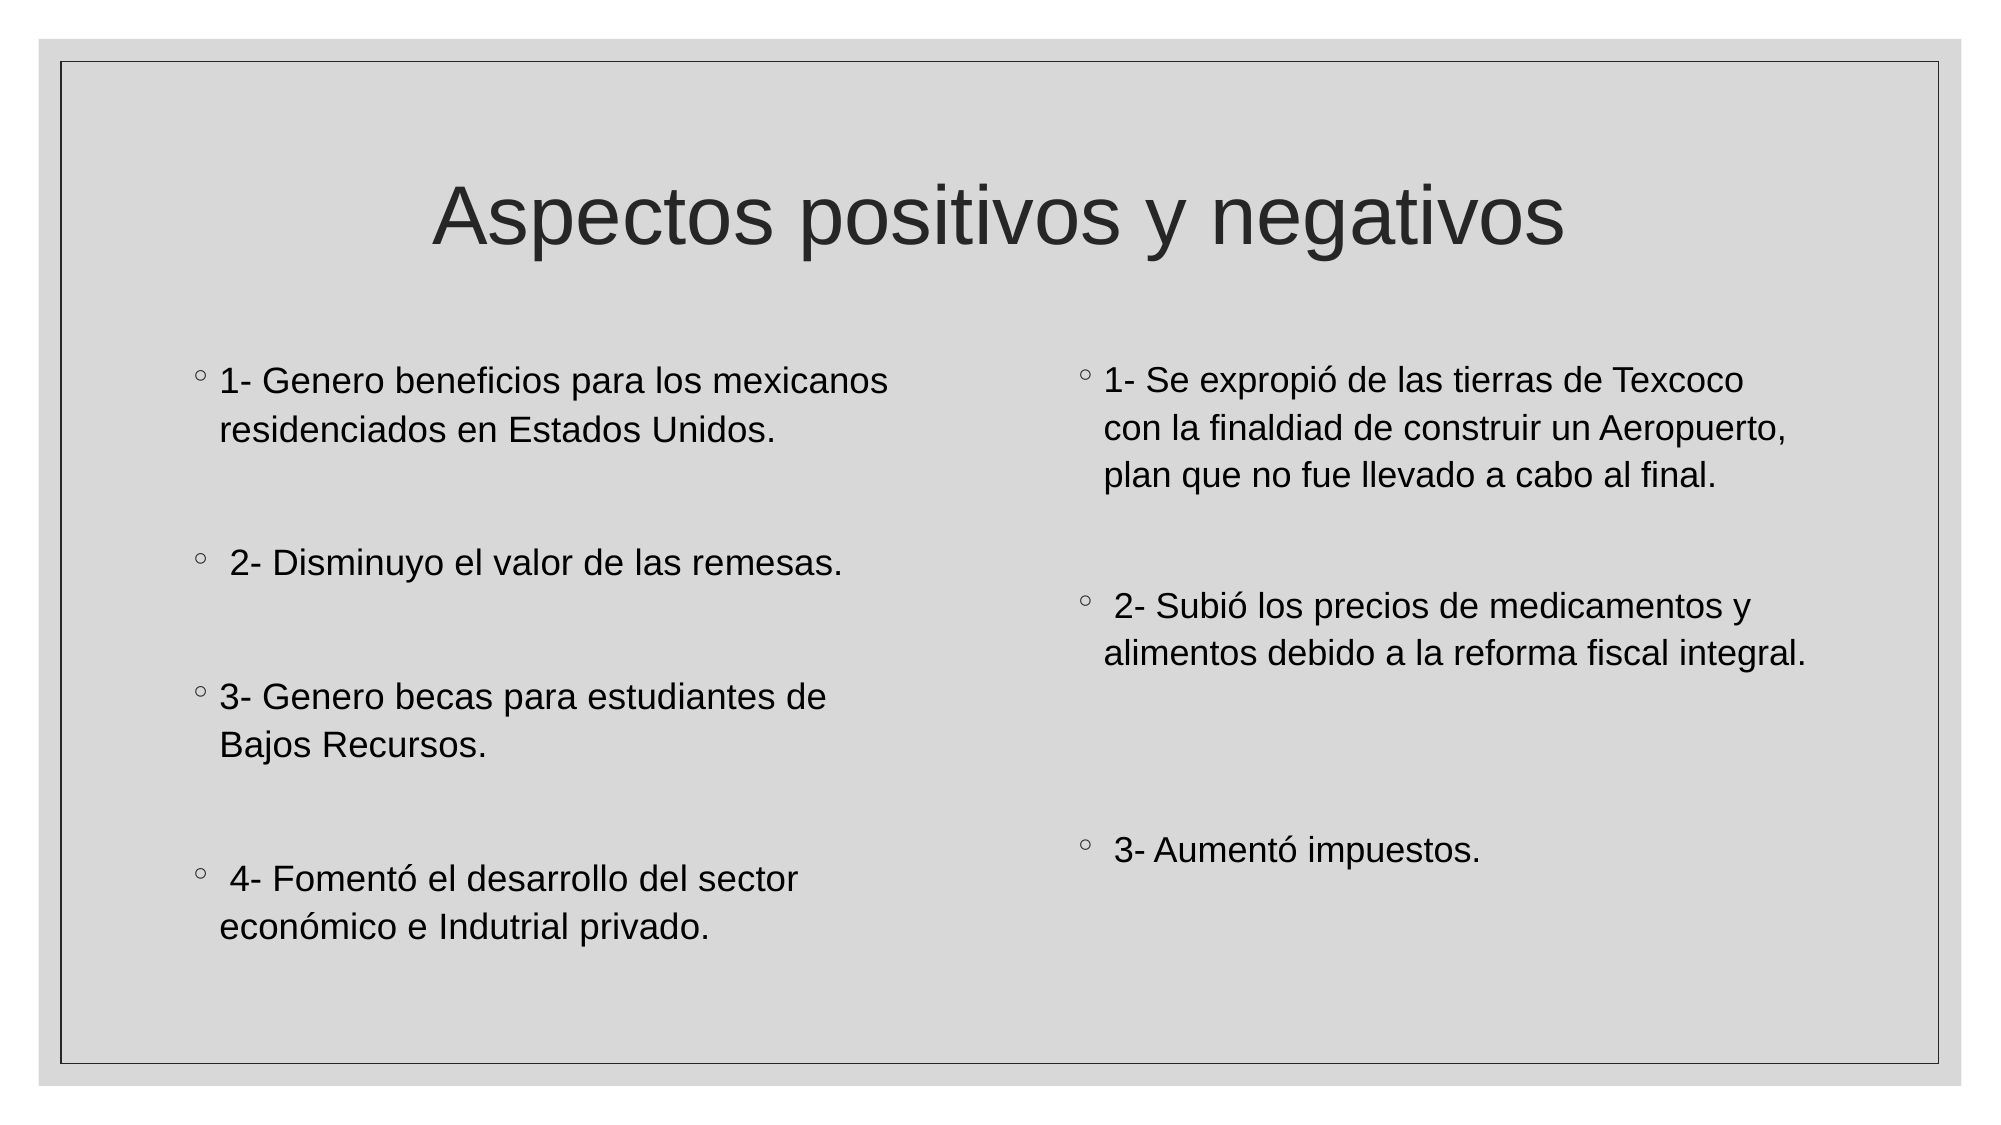

# Aspectos positivos y negativos
1- Genero beneficios para los mexicanos residenciados en Estados Unidos.

 2- Disminuyo el valor de las remesas.

3- Genero becas para estudiantes de Bajos Recursos.

 4- Fomentó el desarrollo del sector económico e Indutrial privado.
1- Se expropió de las tierras de Texcoco con la finaldiad de construir un Aeropuerto, plan que no fue llevado a cabo al final.

 2- Subió los precios de medicamentos y alimentos debido a la reforma fiscal integral.

 3- Aumentó impuestos.